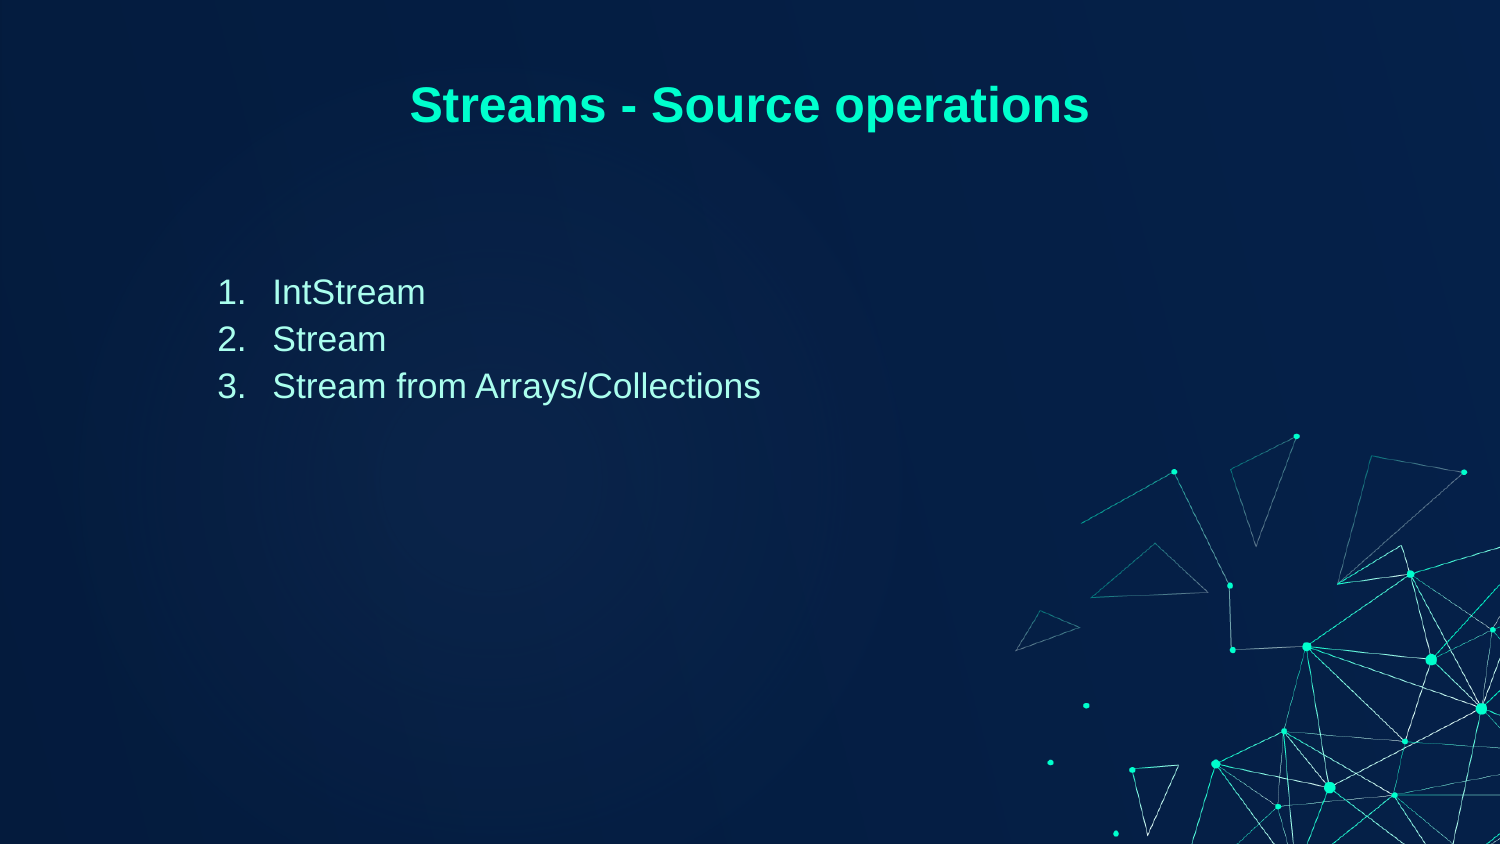

# Streams - Source operations
IntStream
Stream
Stream from Arrays/Collections